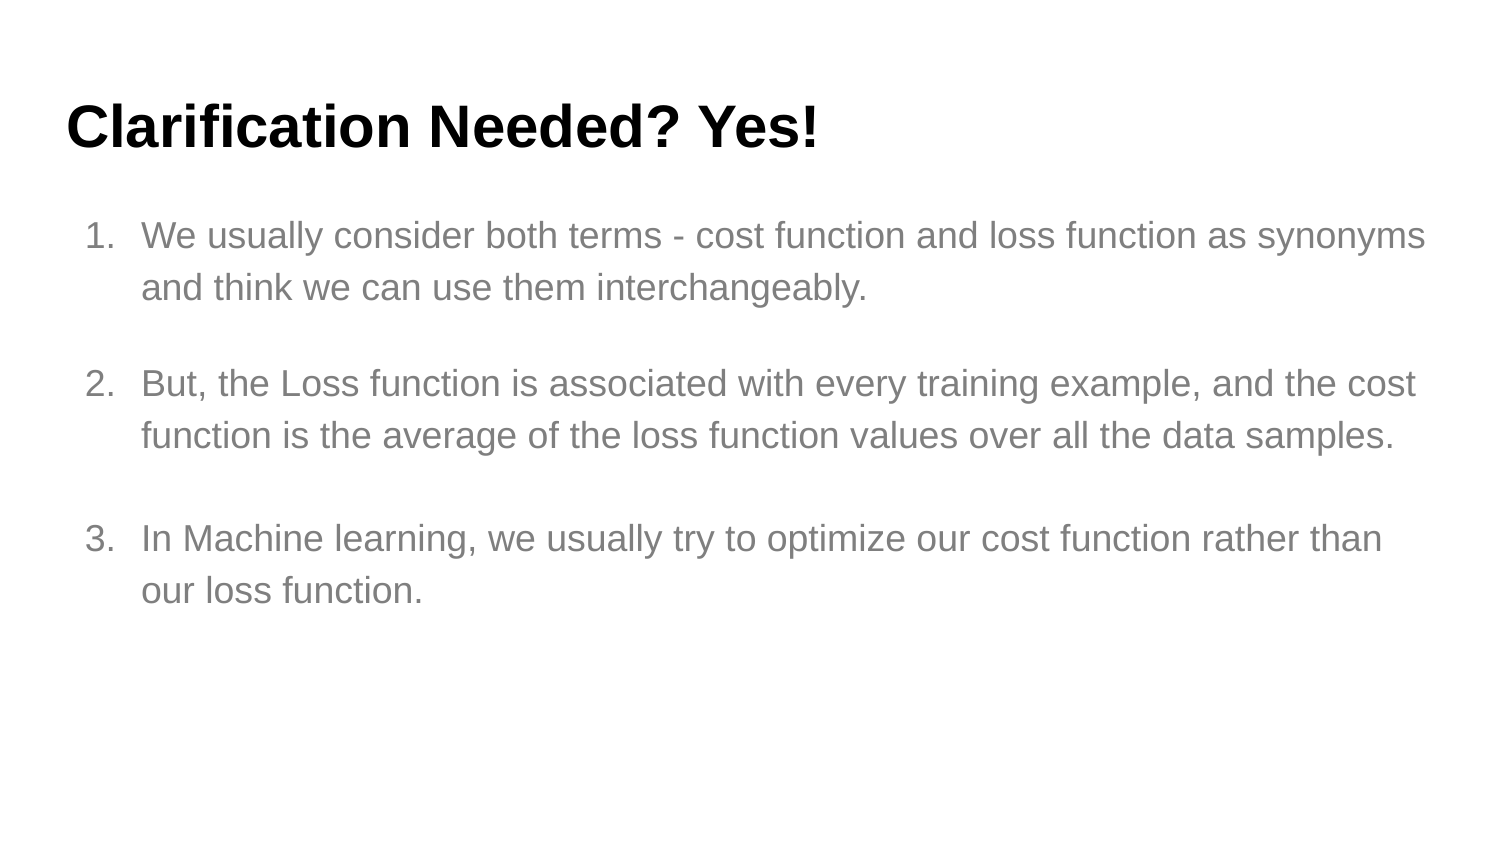

# Clarification Needed? Yes!
We usually consider both terms - cost function and loss function as synonyms and think we can use them interchangeably.
But, the Loss function is associated with every training example, and the cost function is the average of the loss function values over all the data samples.
In Machine learning, we usually try to optimize our cost function rather than our loss function.